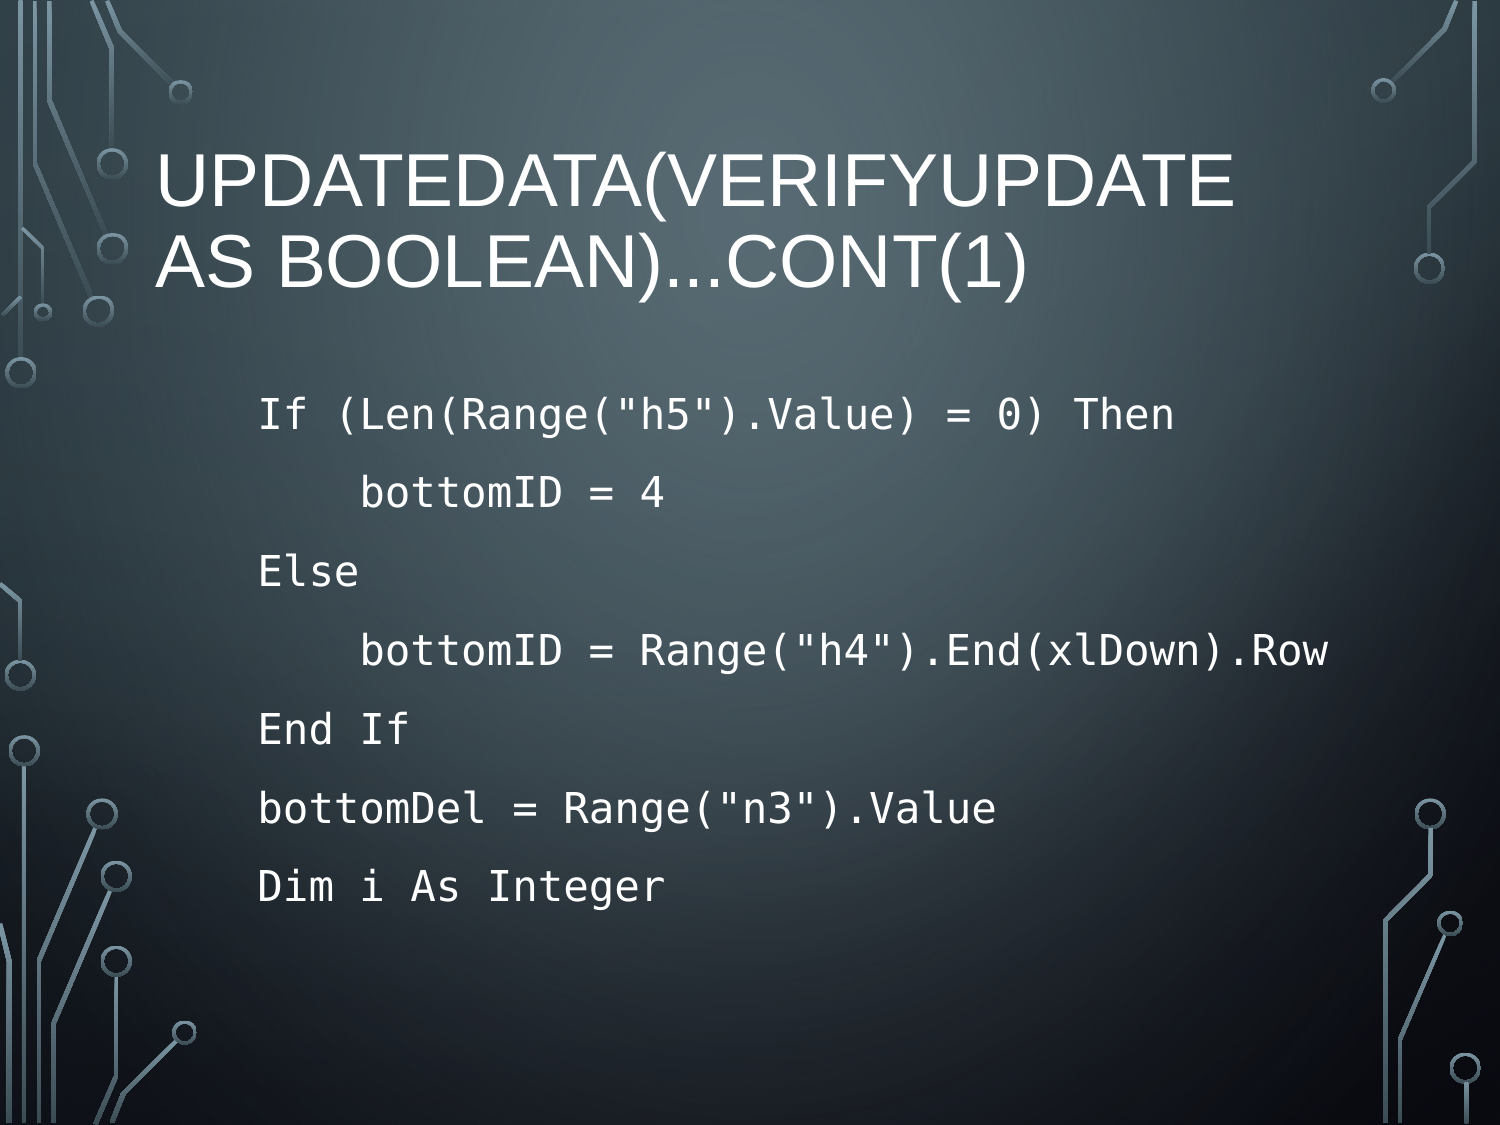

# UpdateData(VerifyUpdate as Boolean)...cont(1)
    If (Len(Range("h5").Value) = 0) Then
        bottomID = 4
    Else
        bottomID = Range("h4").End(xlDown).Row
    End If
    bottomDel = Range("n3").Value
    Dim i As Integer